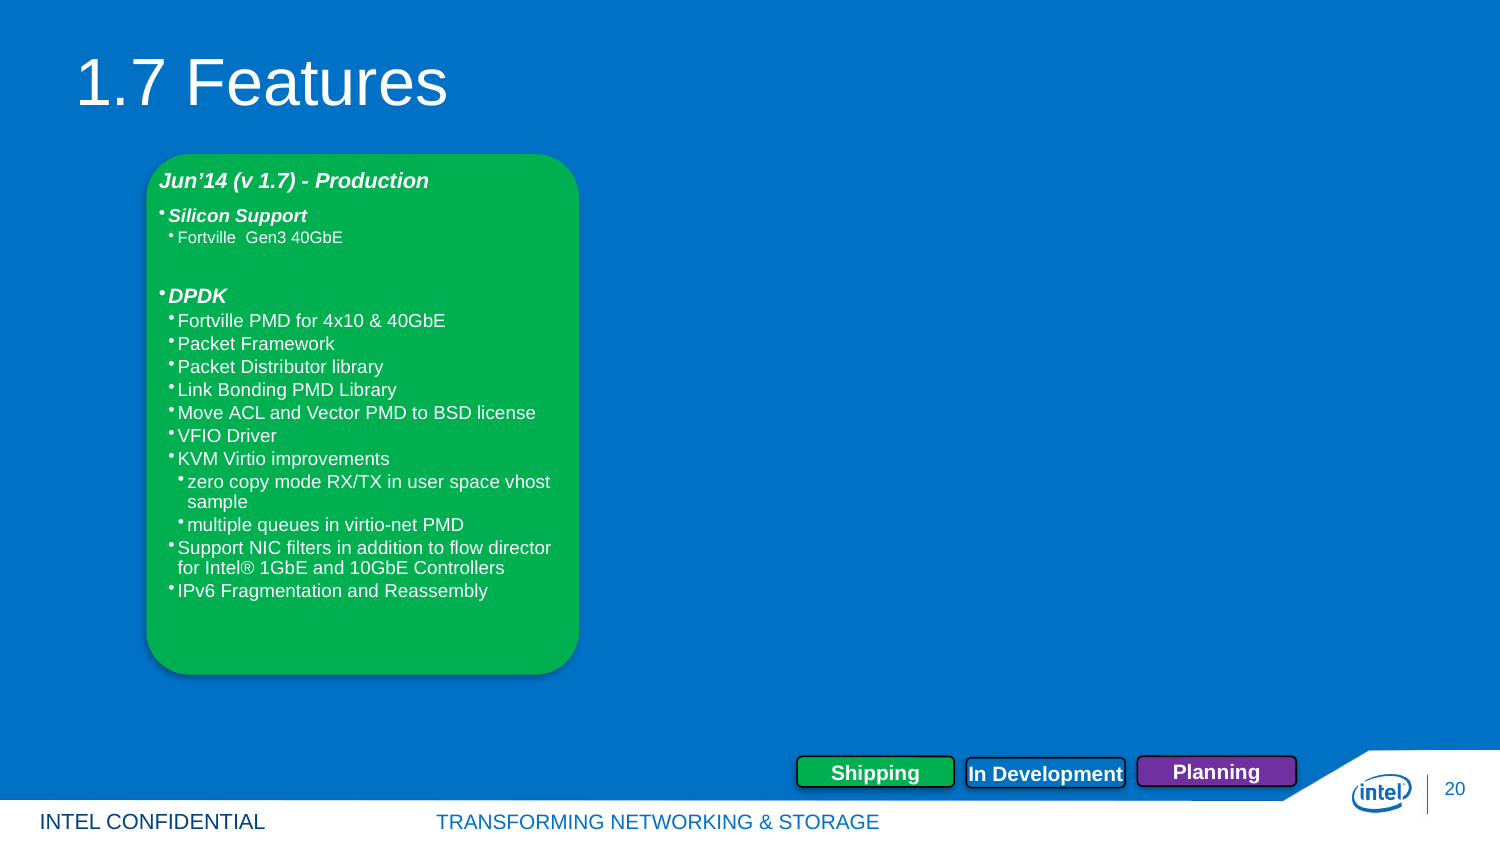

# 1.7 Features

Jun’14 (v 1.7) - Production
Silicon Support
Fortville  Gen3 40GbE

DPDK
Fortville PMD for 4x10 & 40GbE
Packet Framework
Packet Distributor library
Link Bonding PMD Library
Move ACL and Vector PMD to BSD license
VFIO Driver
KVM Virtio improvements
zero copy mode RX/TX in user space vhost sample
multiple queues in virtio-net PMD
Support NIC filters in addition to flow director for Intel® 1GbE and 10GbE Controllers
IPv6 Fragmentation and Reassembly

Planning
Shipping
In Development
INTEL CONFIDENTIAL